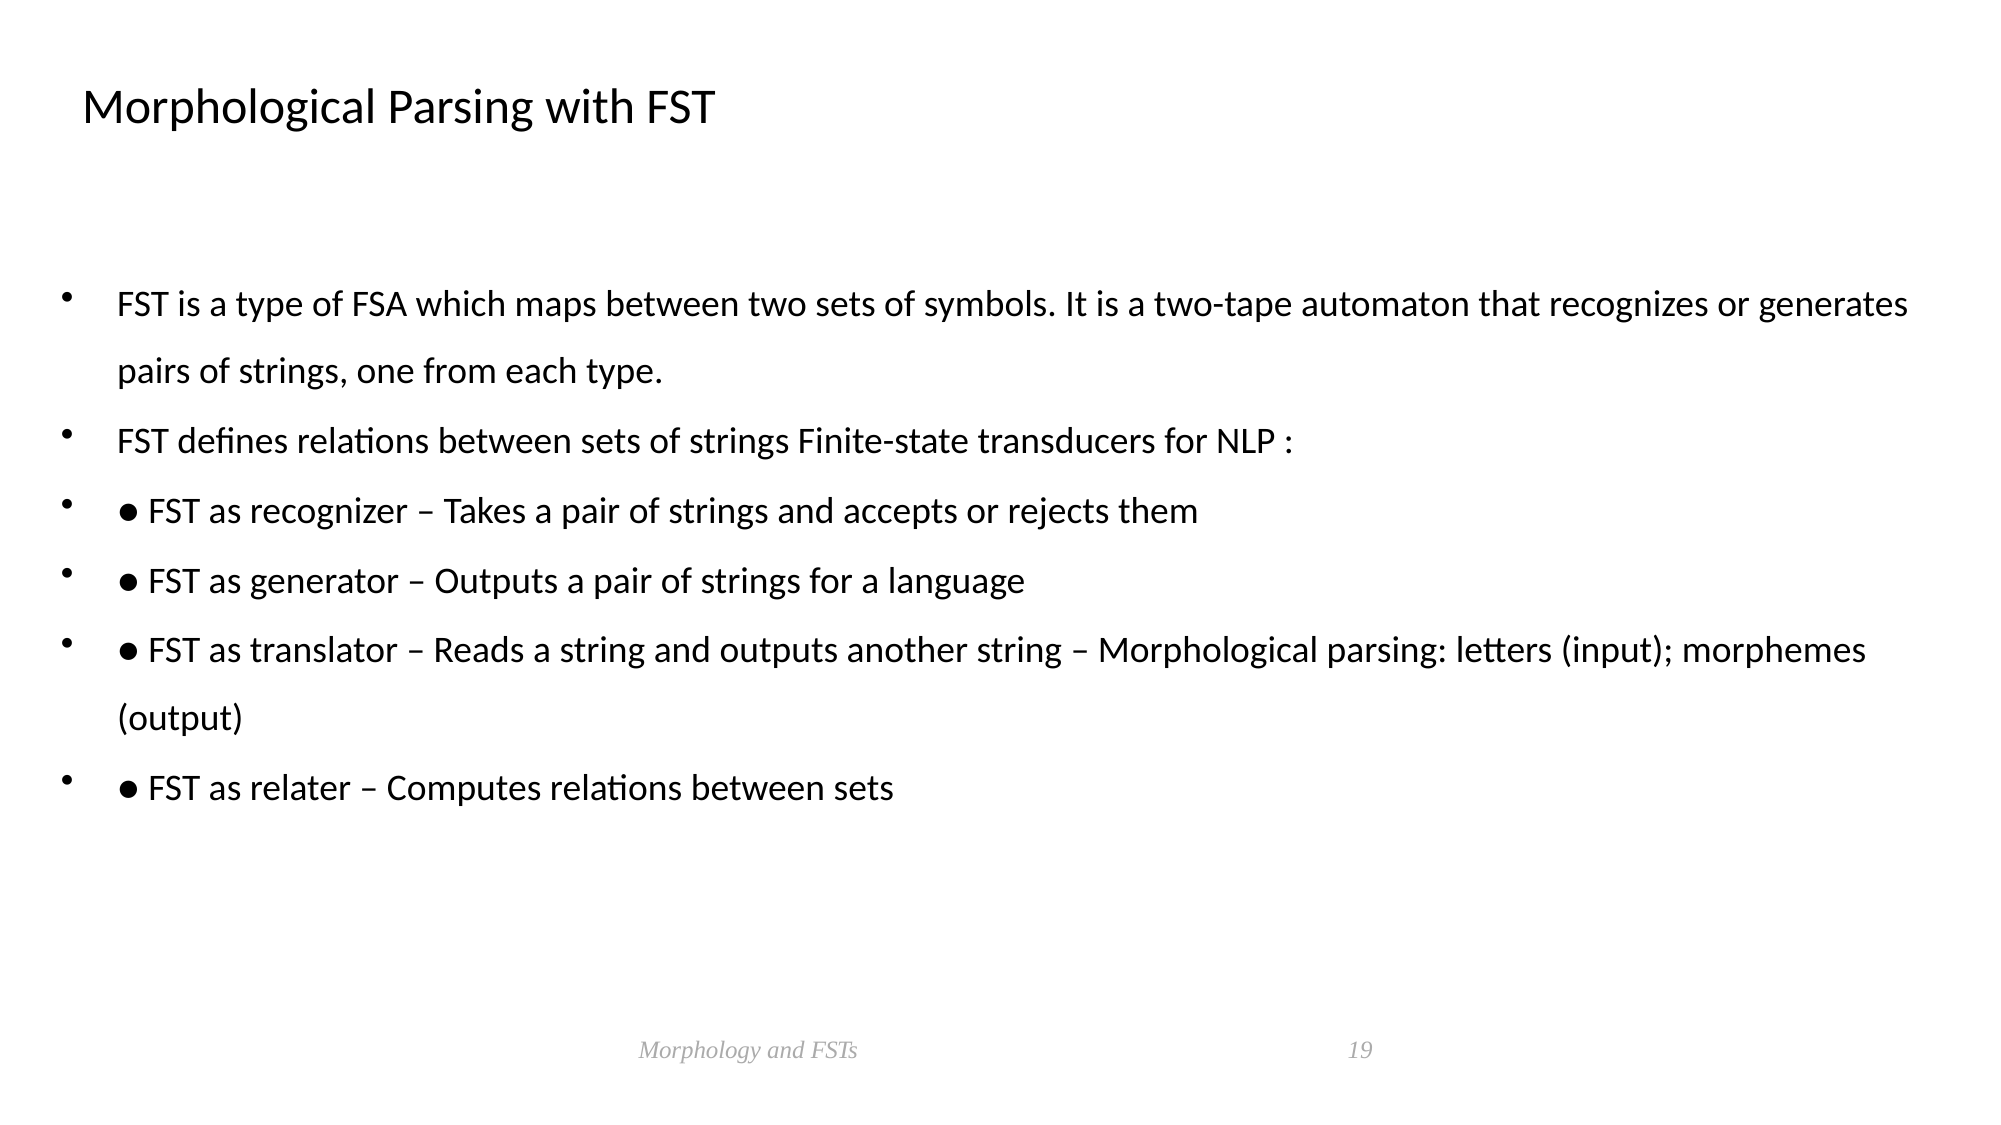

# Morphological Parsing with FST
FST is a type of FSA which maps between two sets of symbols. It is a two-tape automaton that recognizes or generates pairs of strings, one from each type.
FST defines relations between sets of strings Finite-state transducers for NLP :
● FST as recognizer – Takes a pair of strings and accepts or rejects them
● FST as generator – Outputs a pair of strings for a language
● FST as translator – Reads a string and outputs another string – Morphological parsing: letters (input); morphemes (output)
● FST as relater – Computes relations between sets
Morphology and FSTs
19